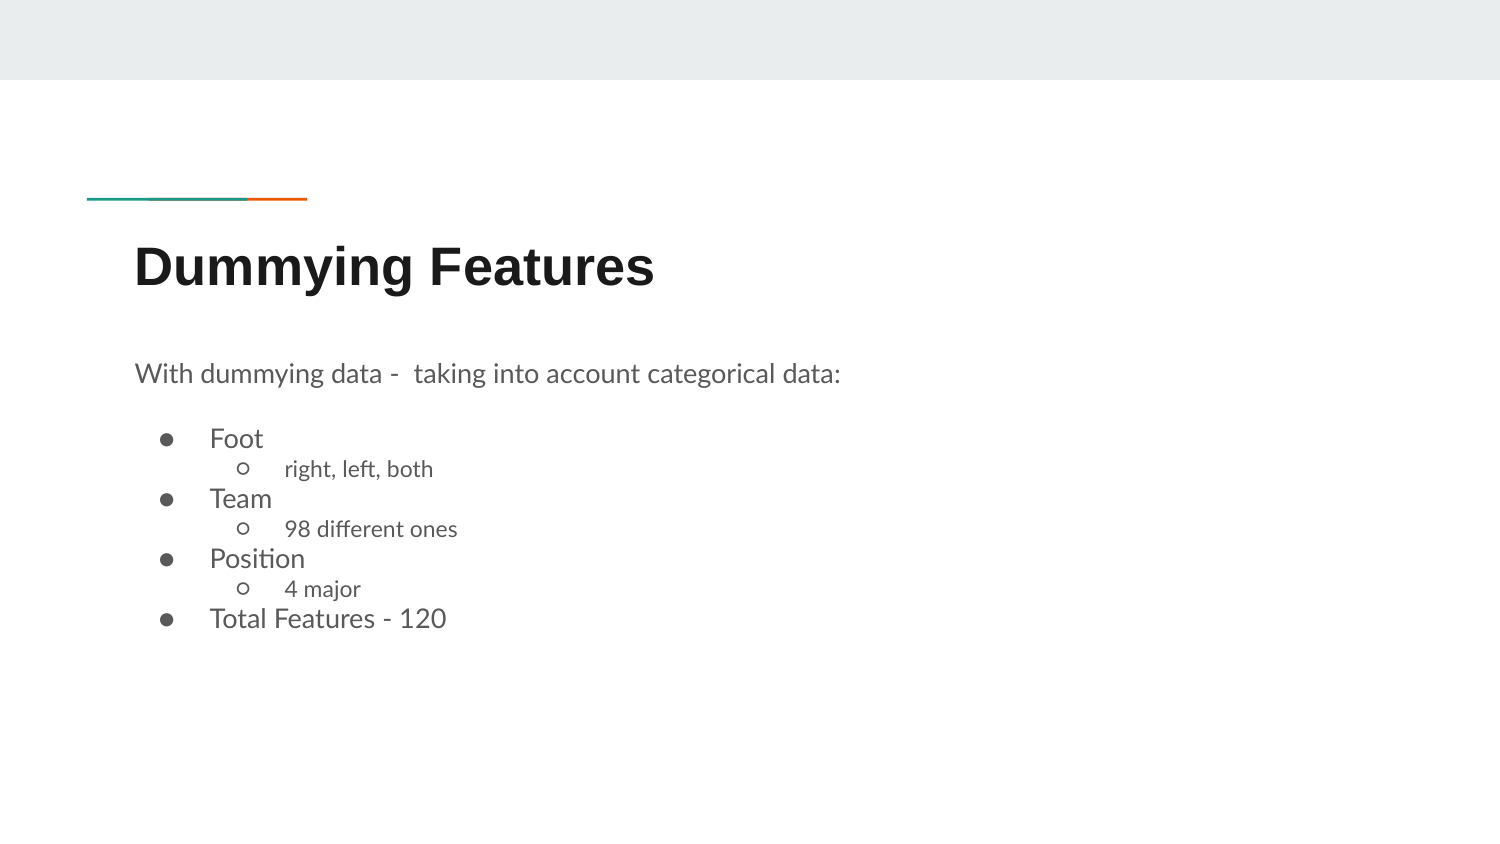

# Dummying Features
With dummying data -  taking into account categorical data:
Foot
right, left, both
Team
98 different ones
Position
4 major
Total Features - 120